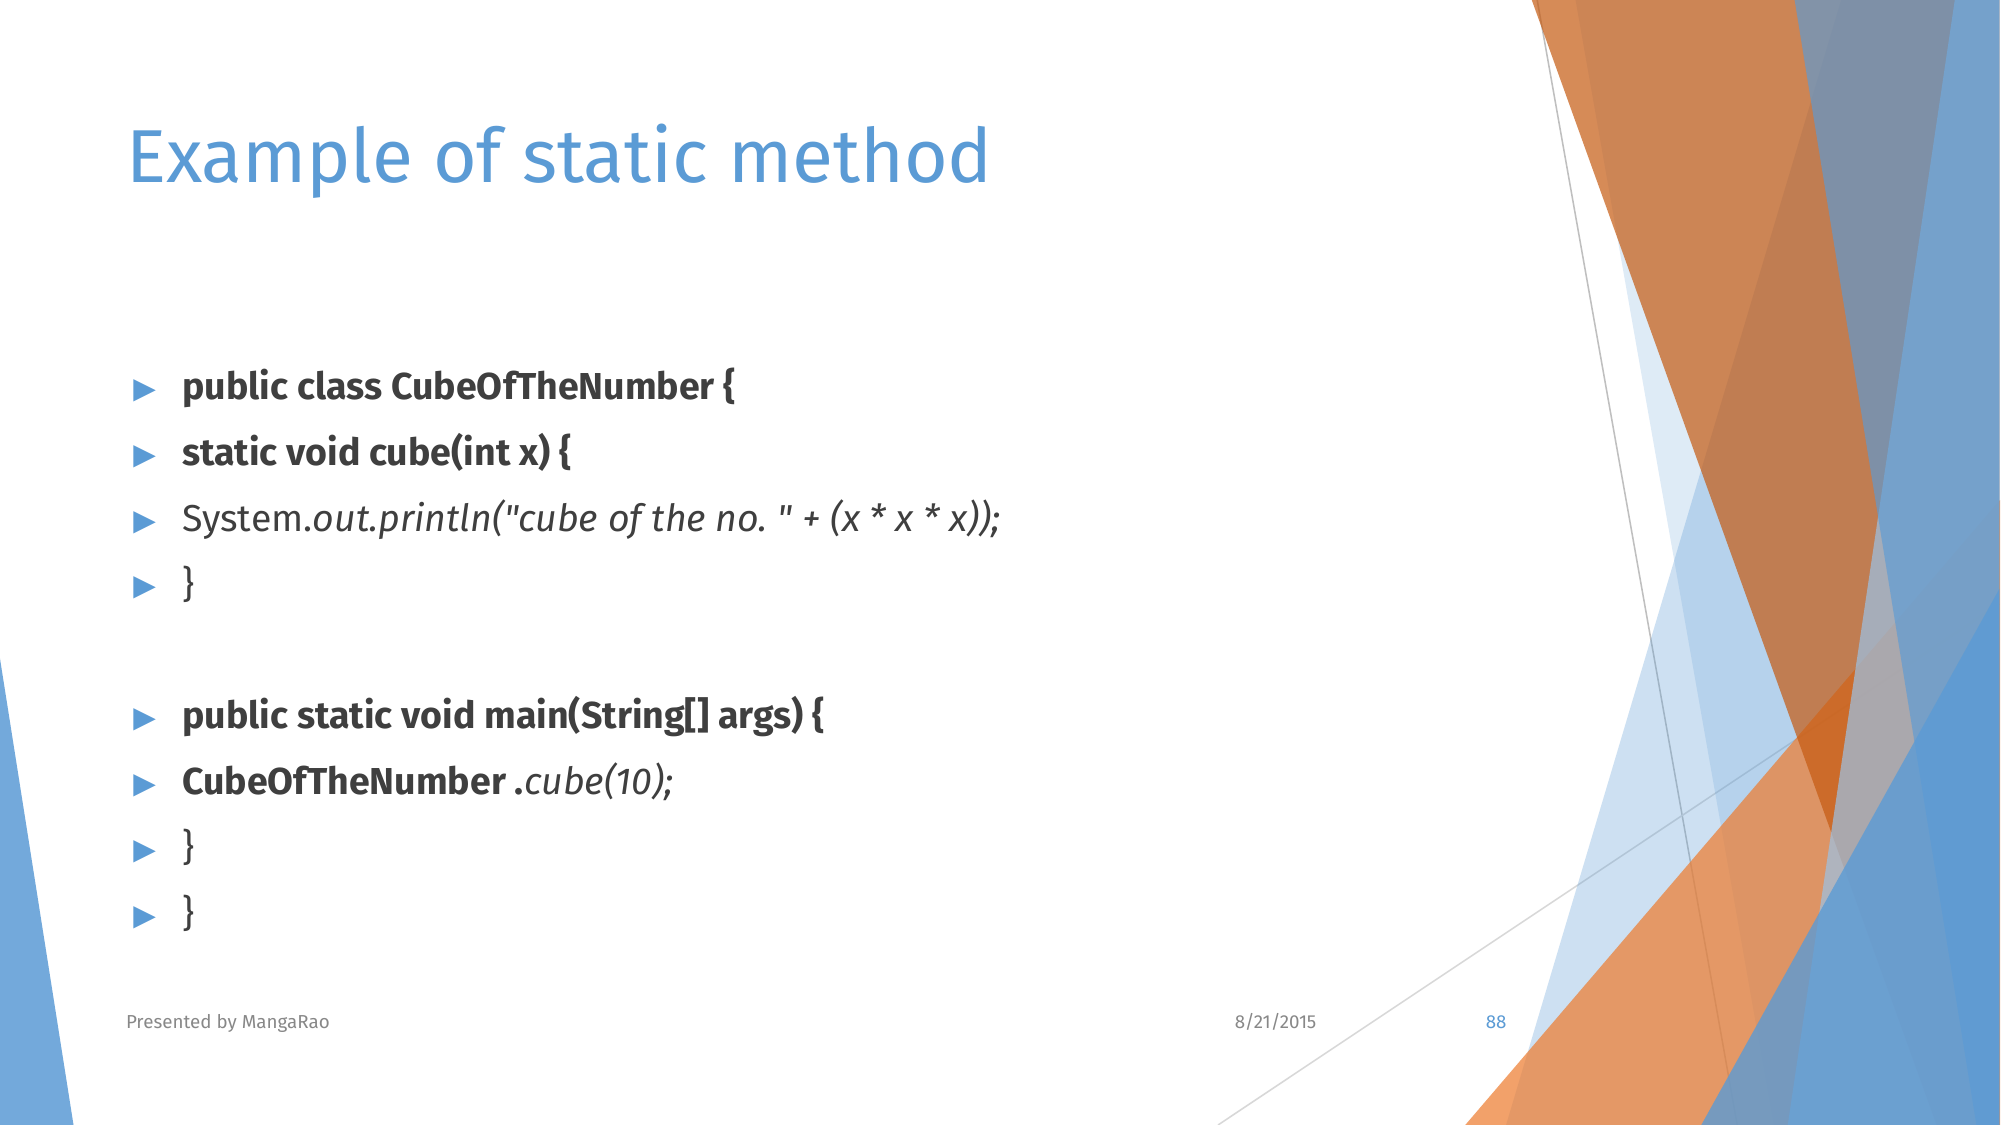

# Example of static method
public class CubeOfTheNumber {
static void cube(int x) {
System.out.println("cube of the no. " + (x * x * x));
}

public static void main(String[] args) {
CubeOfTheNumber .cube(10);
}
}

Presented by MangaRao
8/21/2015
88